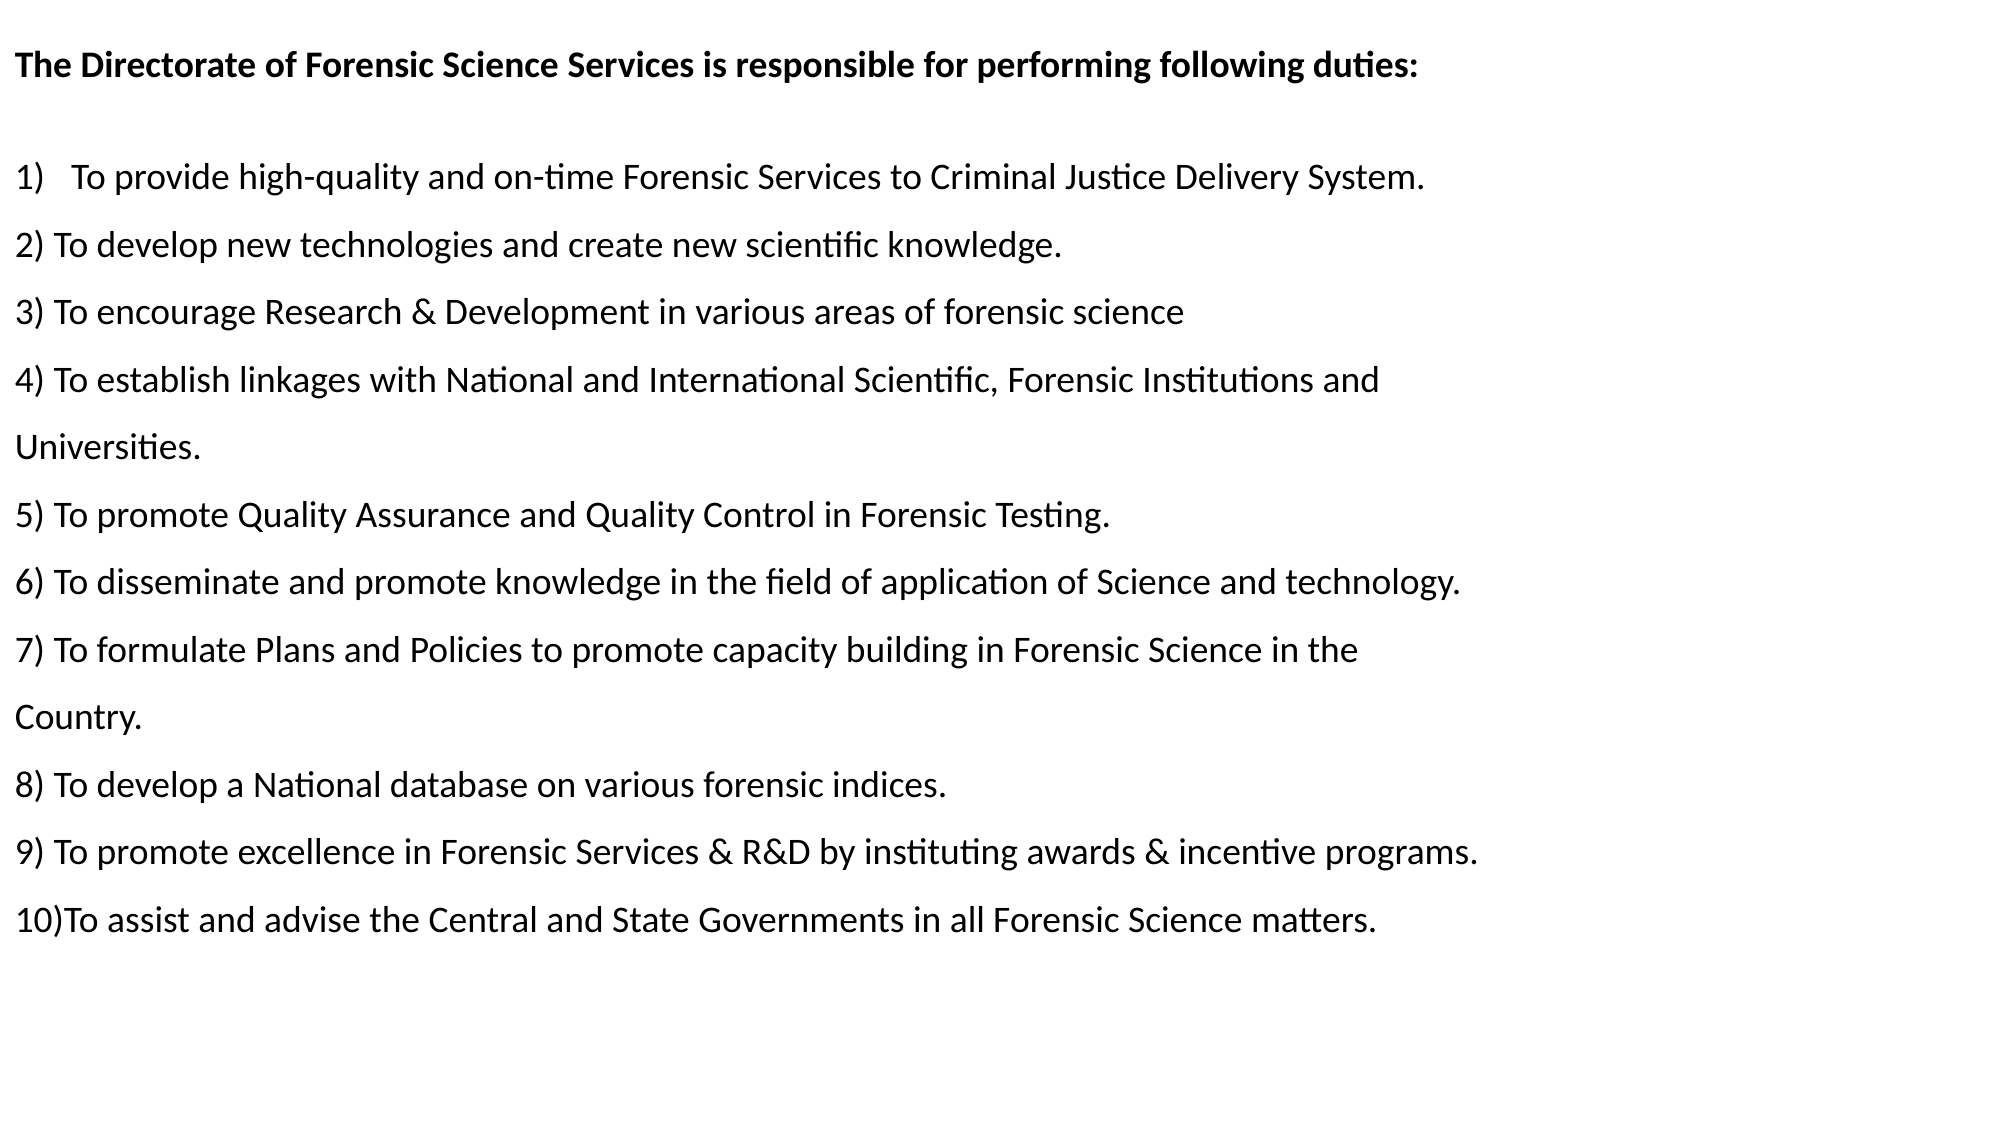

The Directorate of Forensic Science Services is responsible for performing following duties:

To provide high-quality and on-time Forensic Services to Criminal Justice Delivery System.
2) To develop new technologies and create new scientific knowledge.
3) To encourage Research & Development in various areas of forensic science
4) To establish linkages with National and International Scientific, Forensic Institutions and
Universities.
5) To promote Quality Assurance and Quality Control in Forensic Testing.
6) To disseminate and promote knowledge in the field of application of Science and technology.
7) To formulate Plans and Policies to promote capacity building in Forensic Science in the
Country.
8) To develop a National database on various forensic indices.
9) To promote excellence in Forensic Services & R&D by instituting awards & incentive programs.
10)To assist and advise the Central and State Governments in all Forensic Science matters.